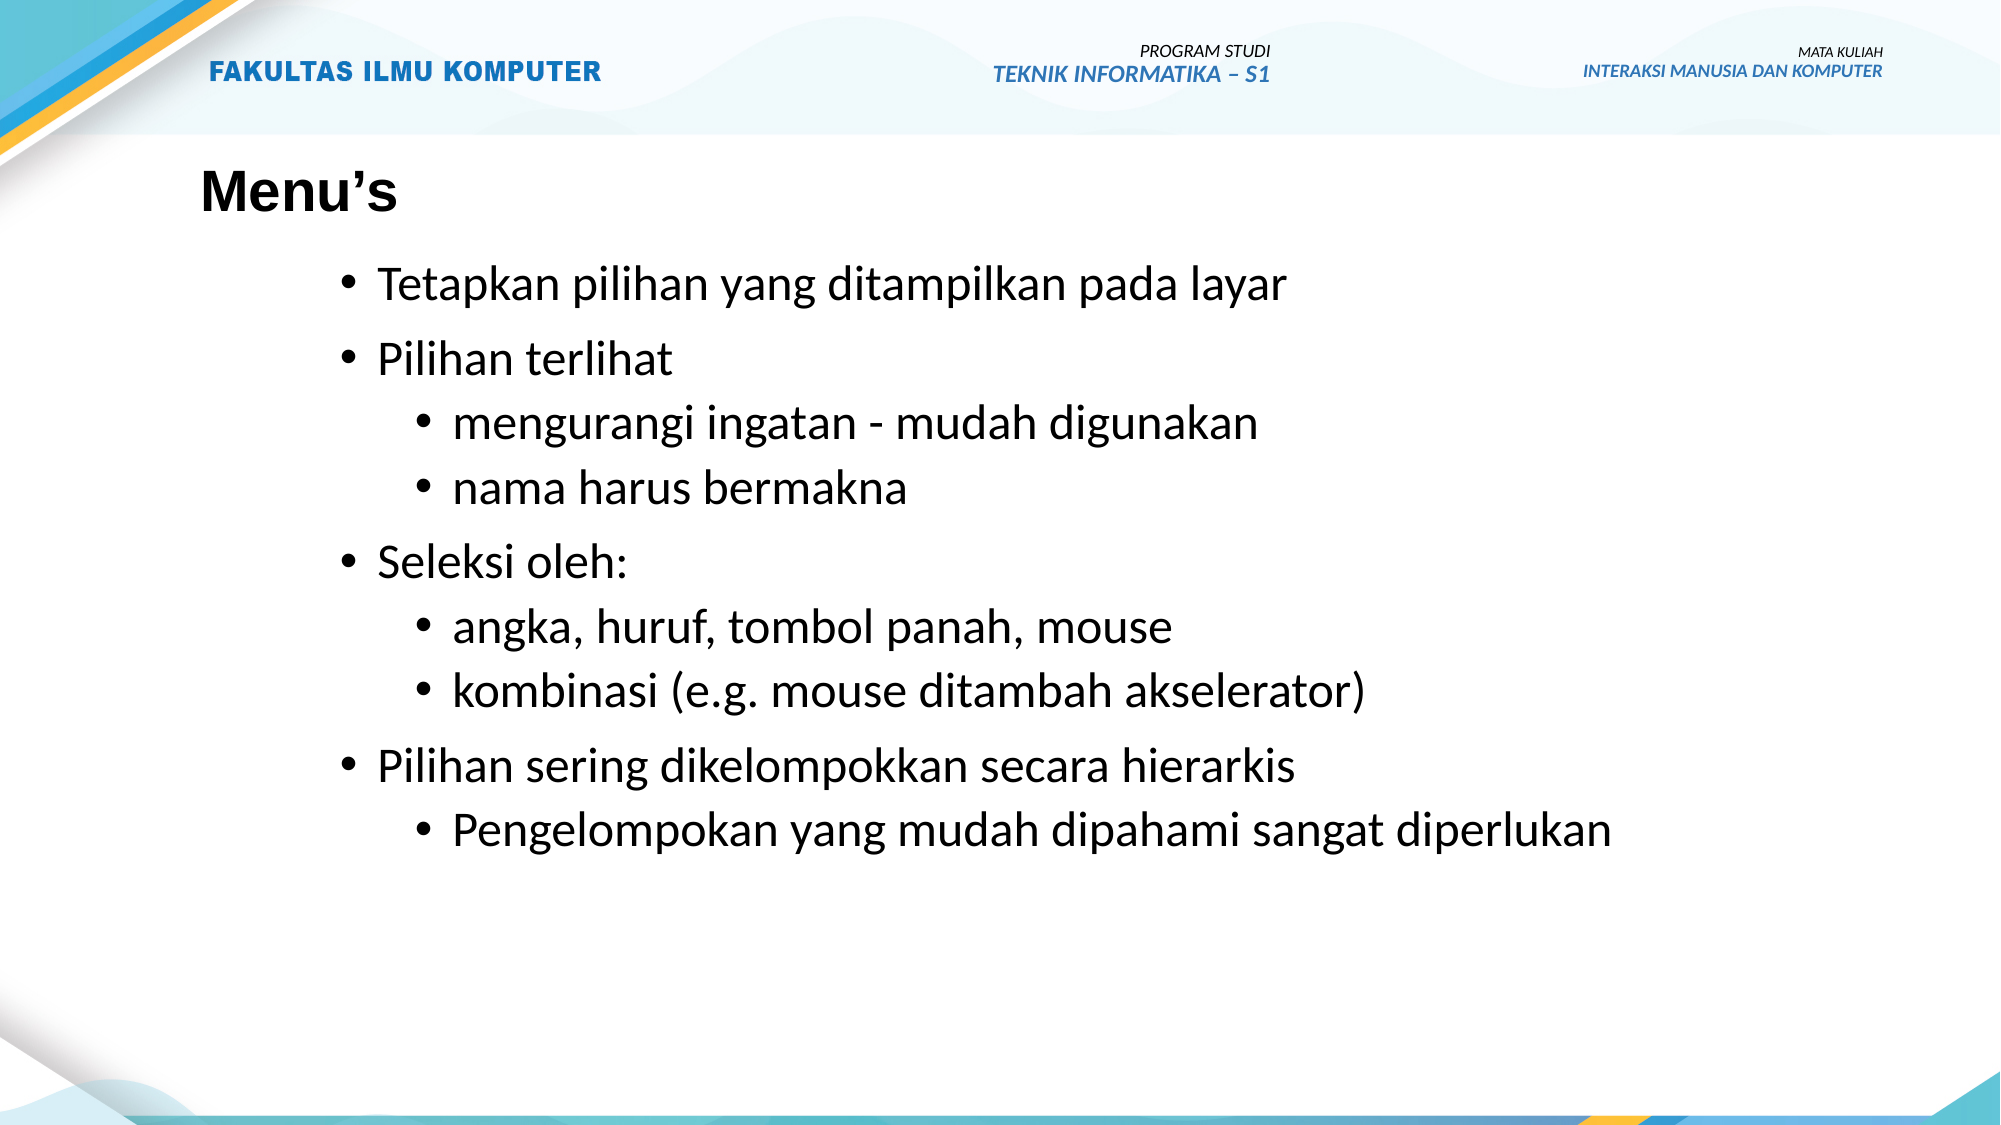

PROGRAM STUDI
TEKNIK INFORMATIKA – S1
MATA KULIAH
INTERAKSI MANUSIA DAN KOMPUTER
# Menu’s
Tetapkan pilihan yang ditampilkan pada layar
Pilihan terlihat
mengurangi ingatan - mudah digunakan
nama harus bermakna
Seleksi oleh:
angka, huruf, tombol panah, mouse
kombinasi (e.g. mouse ditambah akselerator)
Pilihan sering dikelompokkan secara hierarkis
Pengelompokan yang mudah dipahami sangat diperlukan